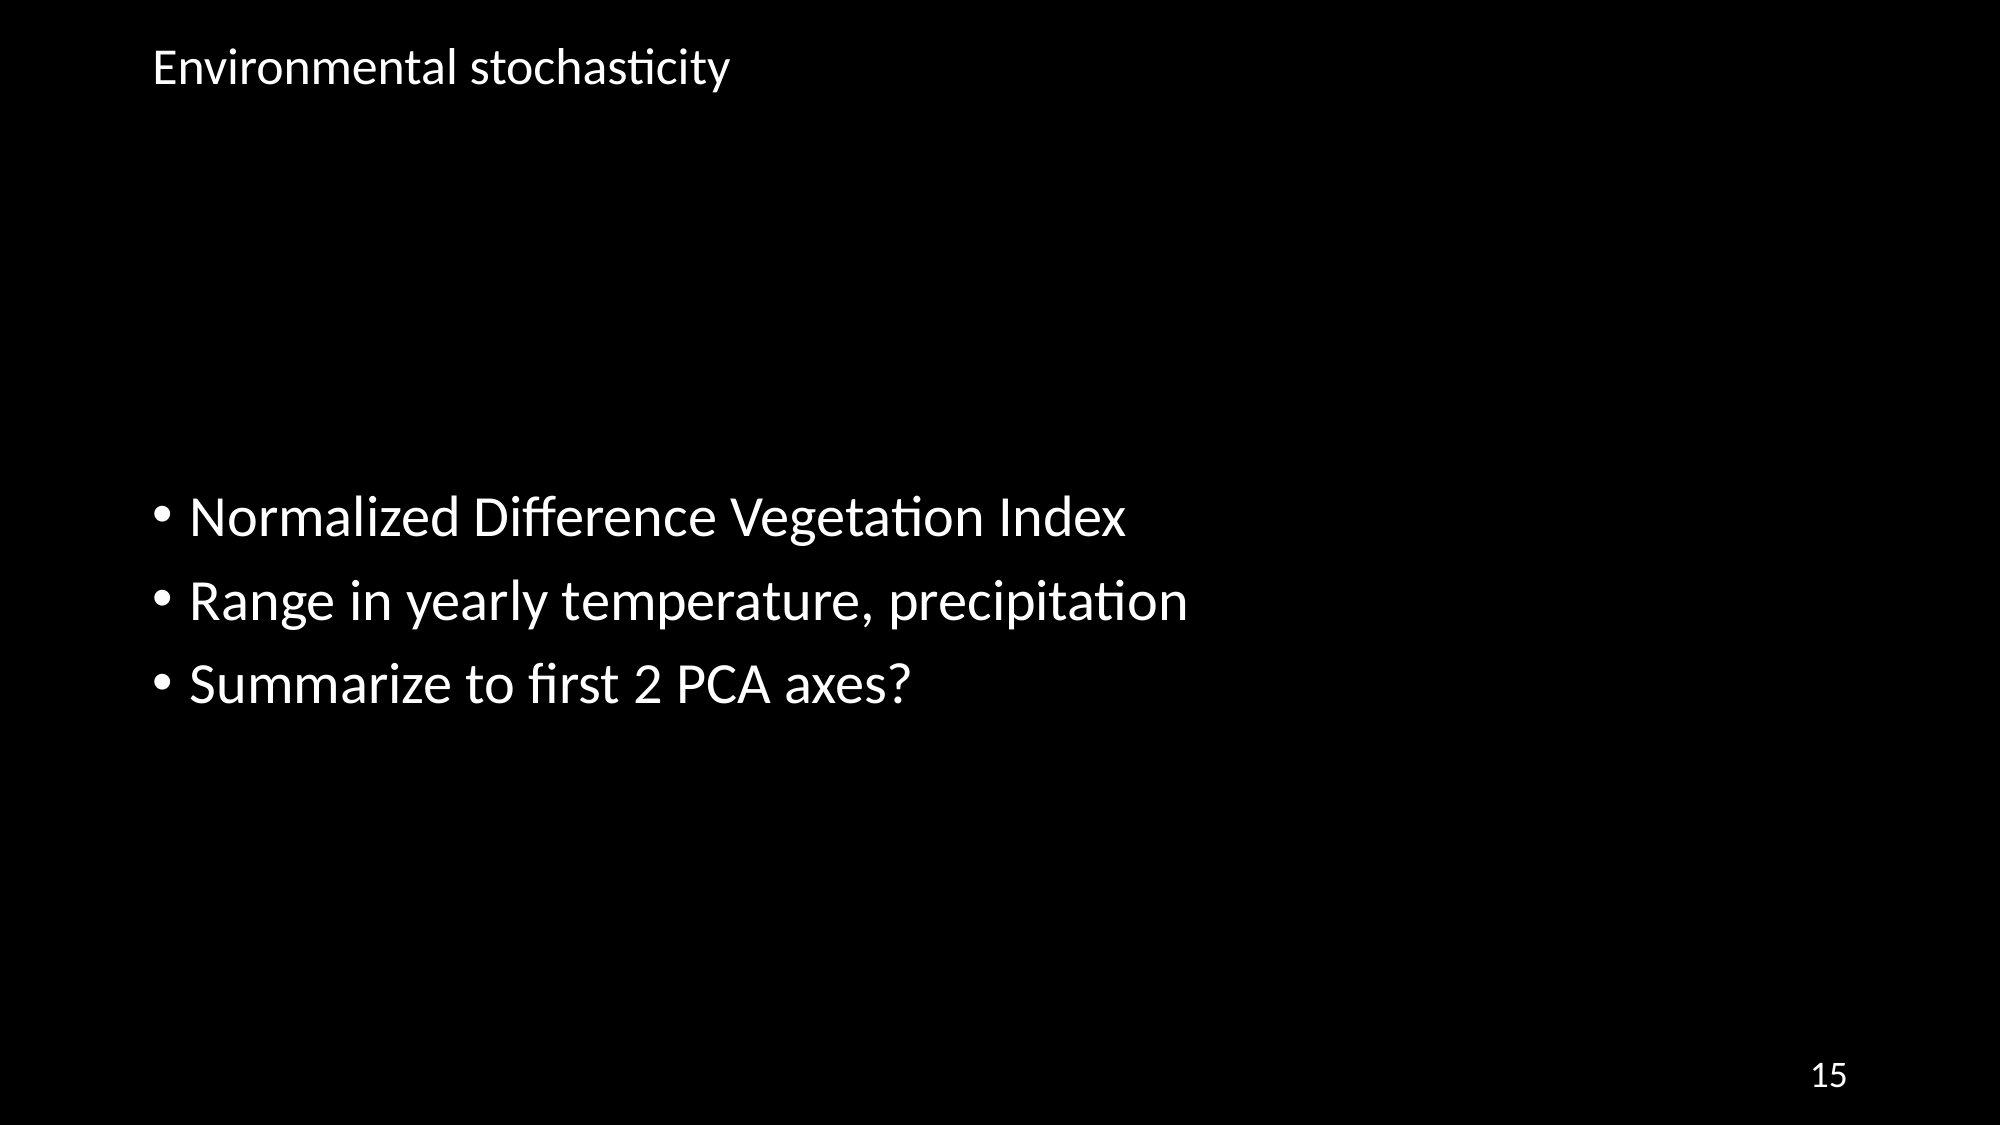

# Environmental stochasticity

Normalized Difference Vegetation Index
Range in yearly temperature, precipitation
Summarize to first 2 PCA axes?
15